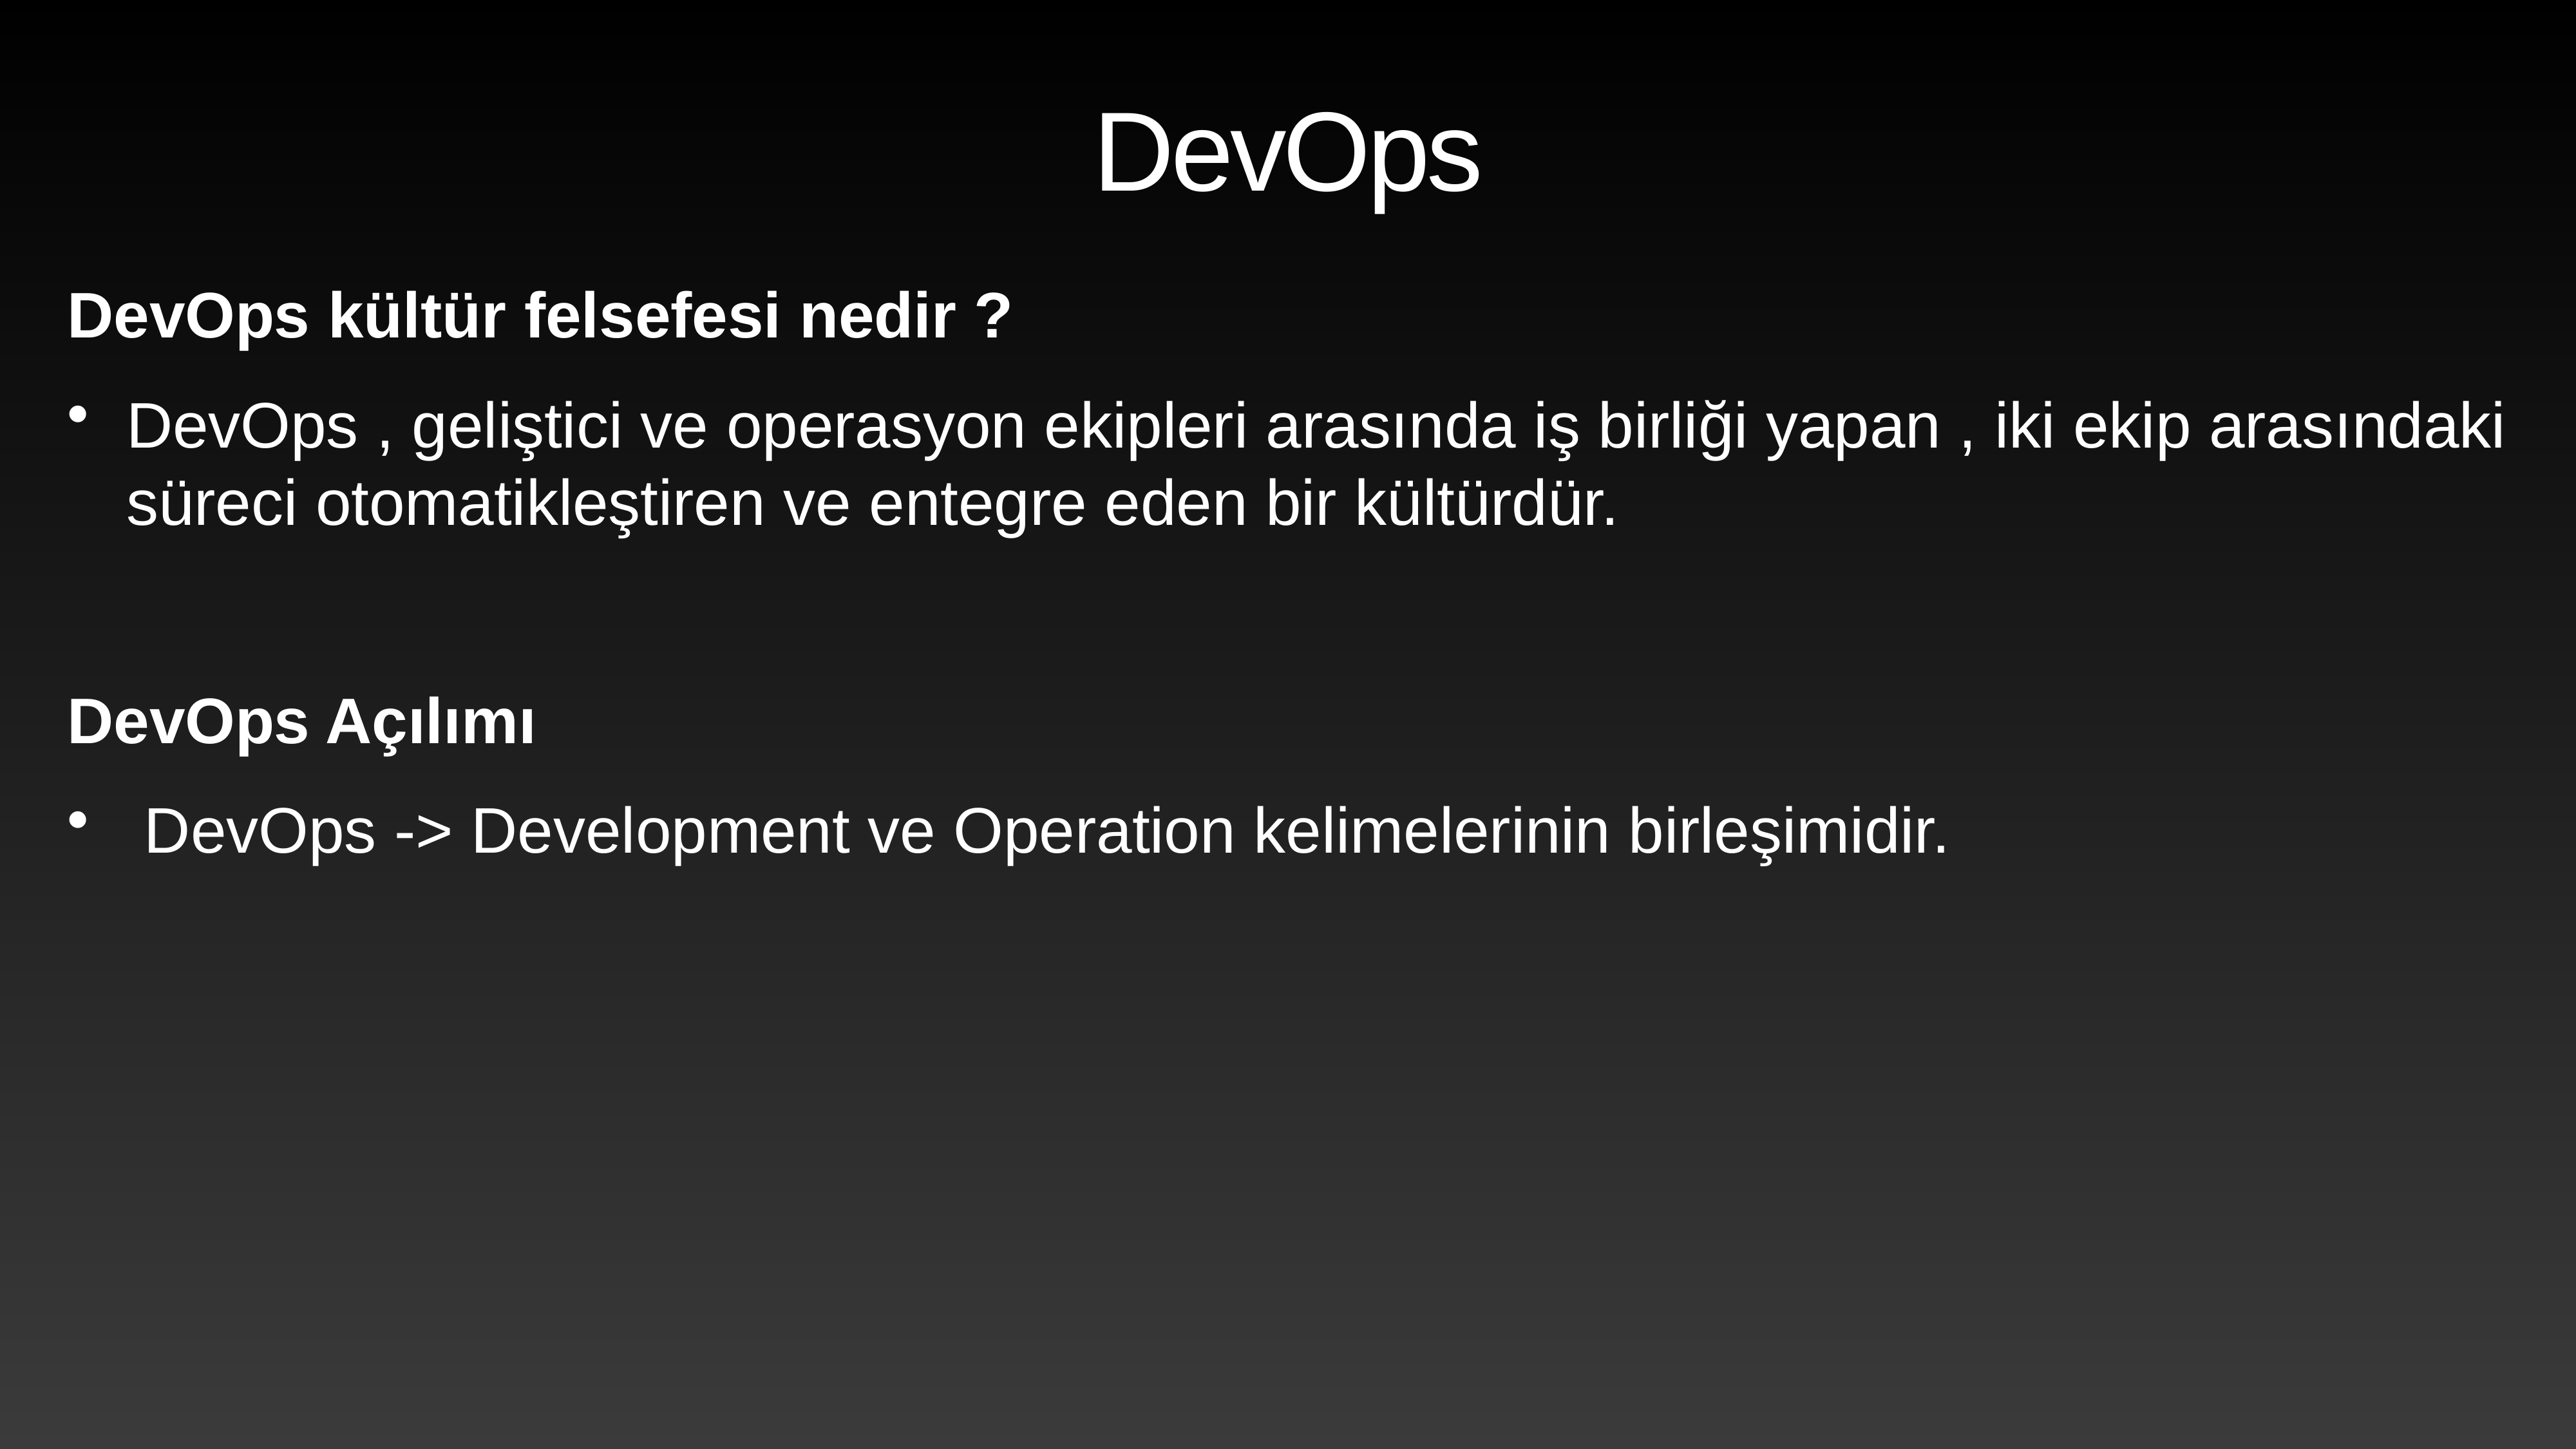

# DevOps
DevOps kültür felsefesi nedir ?
DevOps , geliştici ve operasyon ekipleri arasında iş birliği yapan , iki ekip arasındaki süreci otomatikleştiren ve entegre eden bir kültürdür.

DevOps Açılımı
 DevOps -> Development ve Operation kelimelerinin birleşimidir.